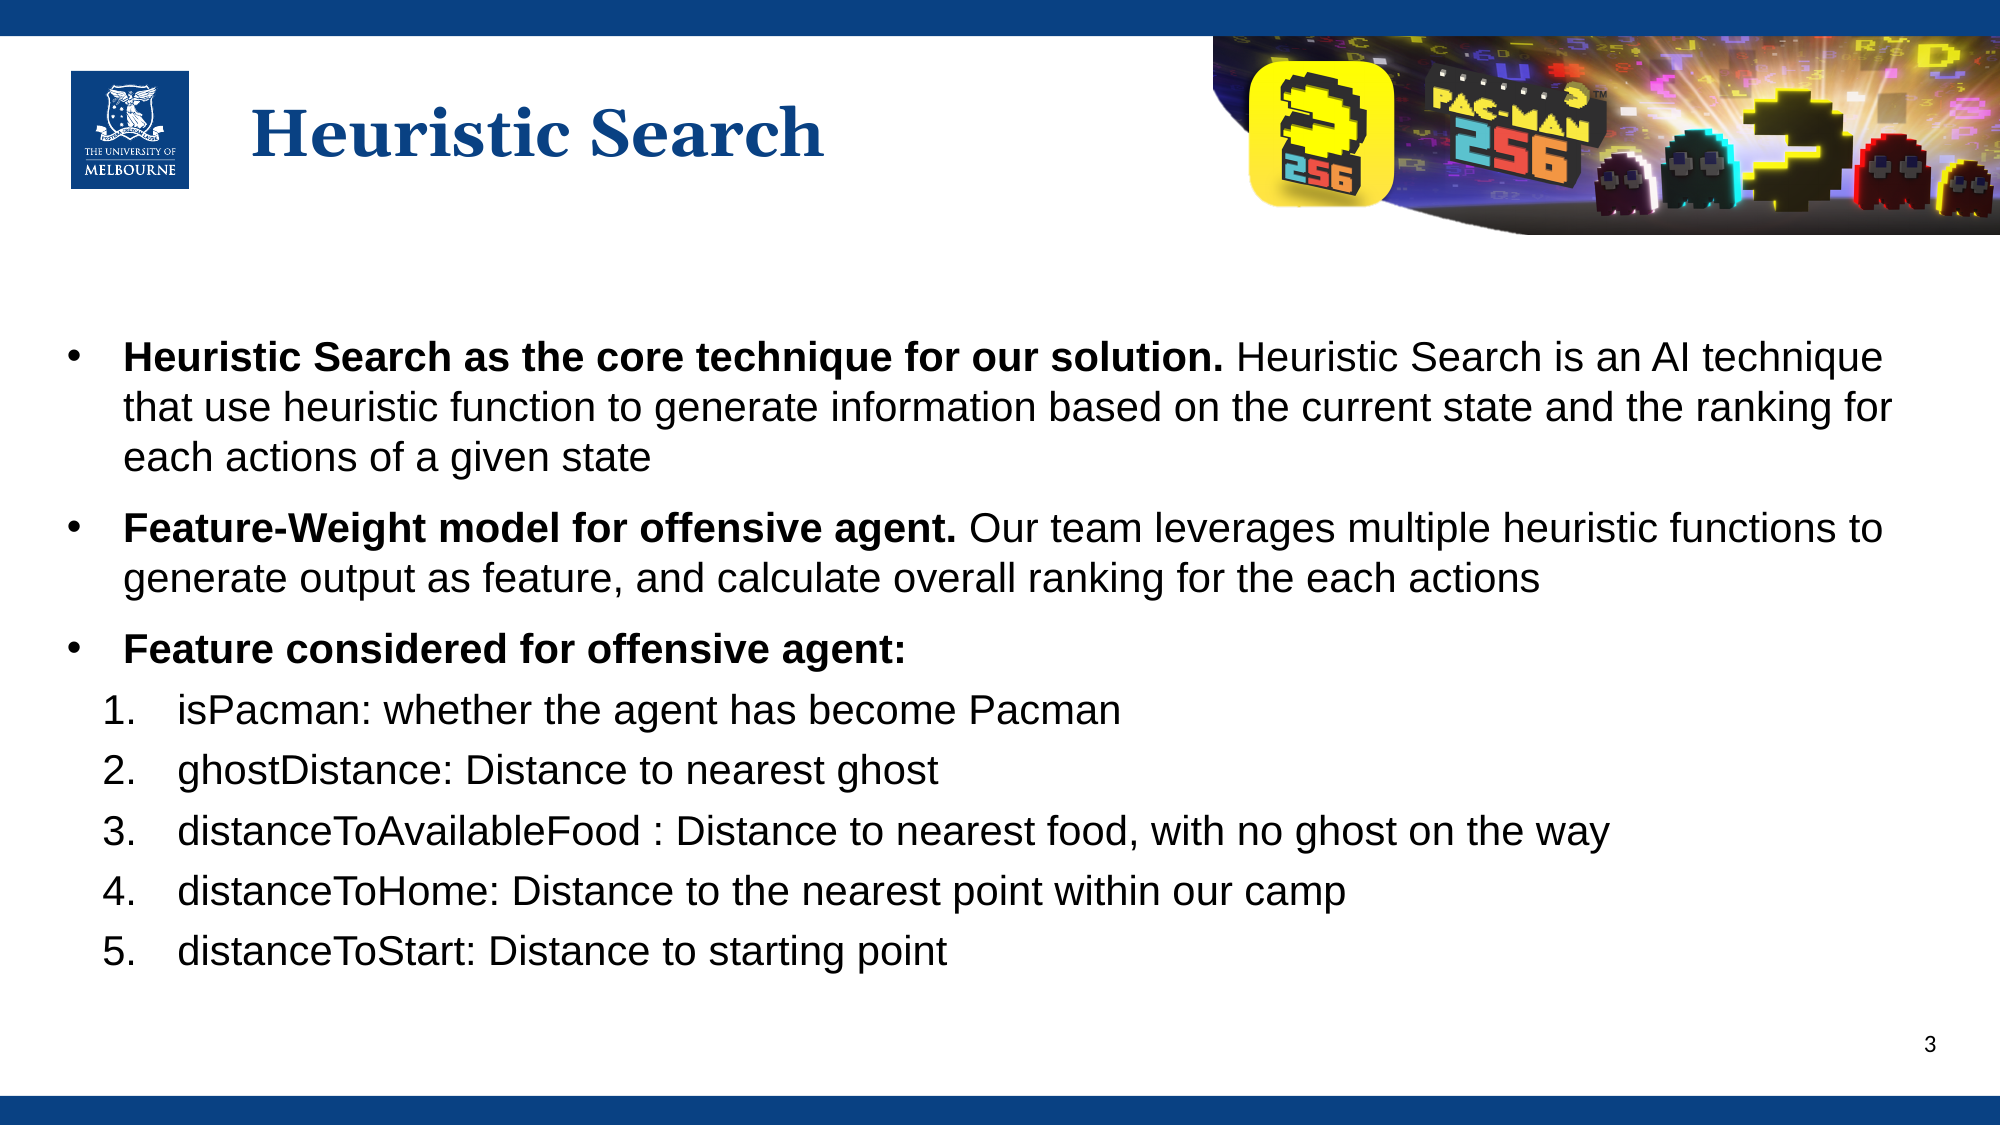

# Heuristic Search
Heuristic Search as the core technique for our solution. Heuristic Search is an AI technique that use heuristic function to generate information based on the current state and the ranking for each actions of a given state
Feature-Weight model for offensive agent. Our team leverages multiple heuristic functions to generate output as feature, and calculate overall ranking for the each actions
Feature considered for offensive agent:
isPacman: whether the agent has become Pacman
ghostDistance: Distance to nearest ghost
distanceToAvailableFood : Distance to nearest food, with no ghost on the way
distanceToHome: Distance to the nearest point within our camp
distanceToStart: Distance to starting point
3